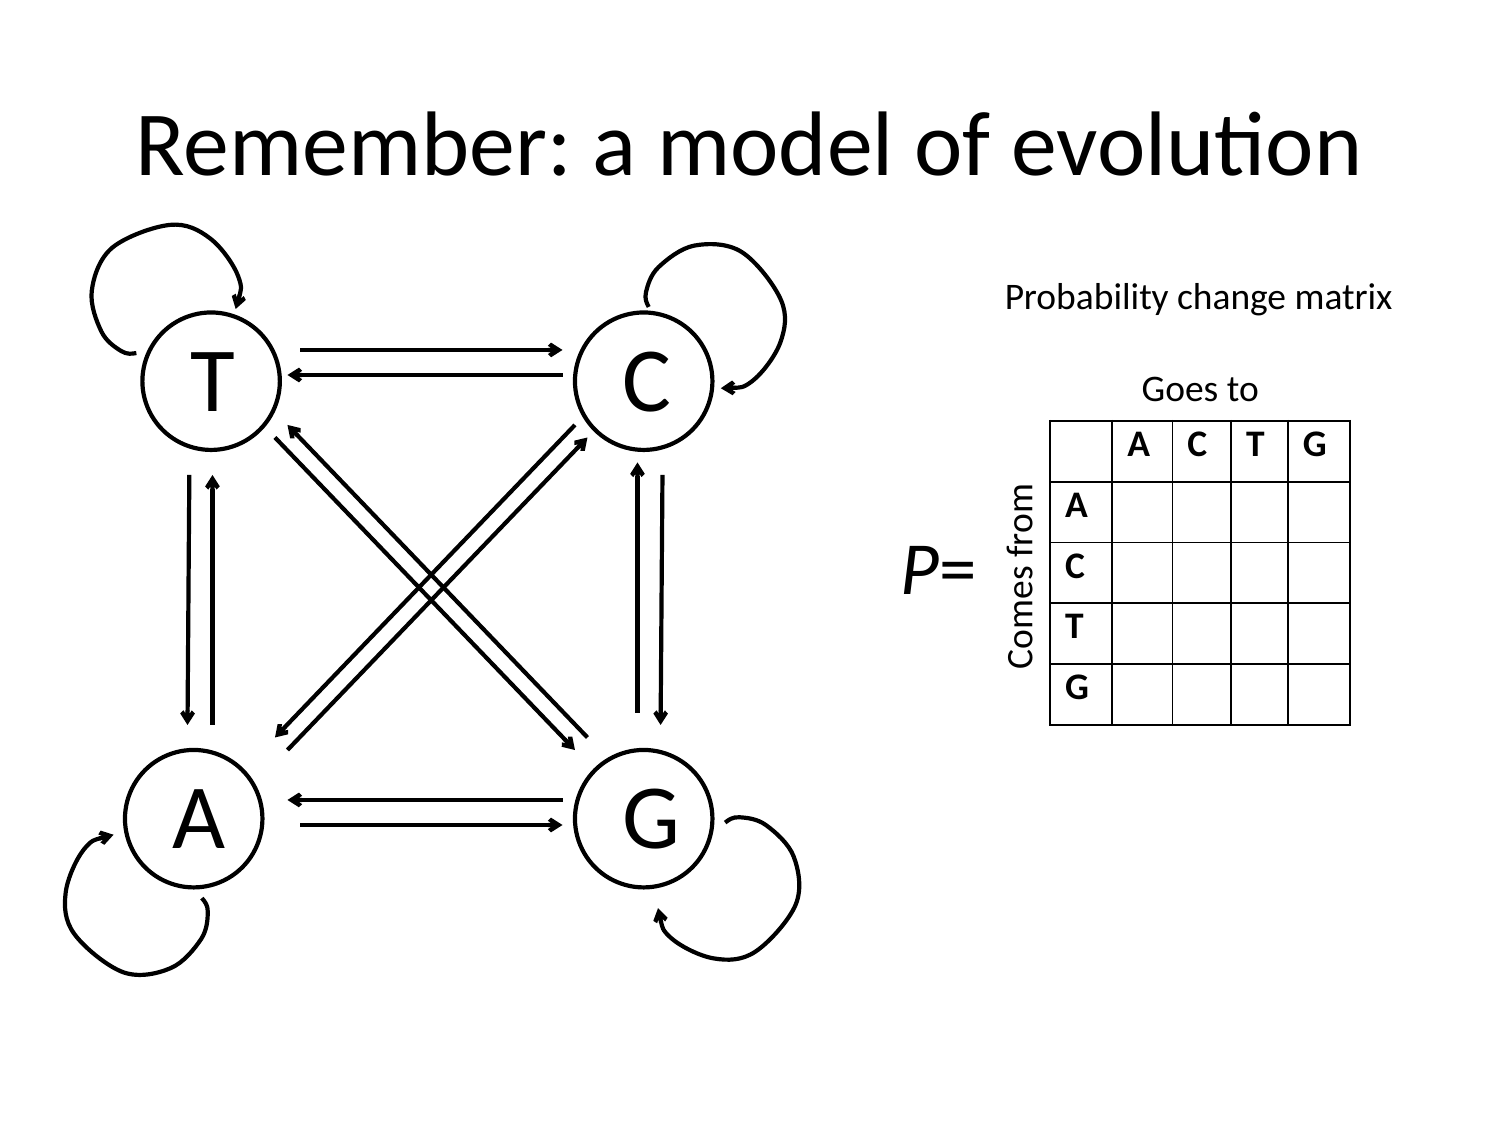

# Remember: a model of evolution

Probability change matrix

T

C
Goes to
|  | A | C | T | G |
| --- | --- | --- | --- | --- |
| A |  |  |  |  |
| C |  |  |  |  |
| T |  |  |  |  |
| G |  |  |  |  |
P=
Comes from

A

G